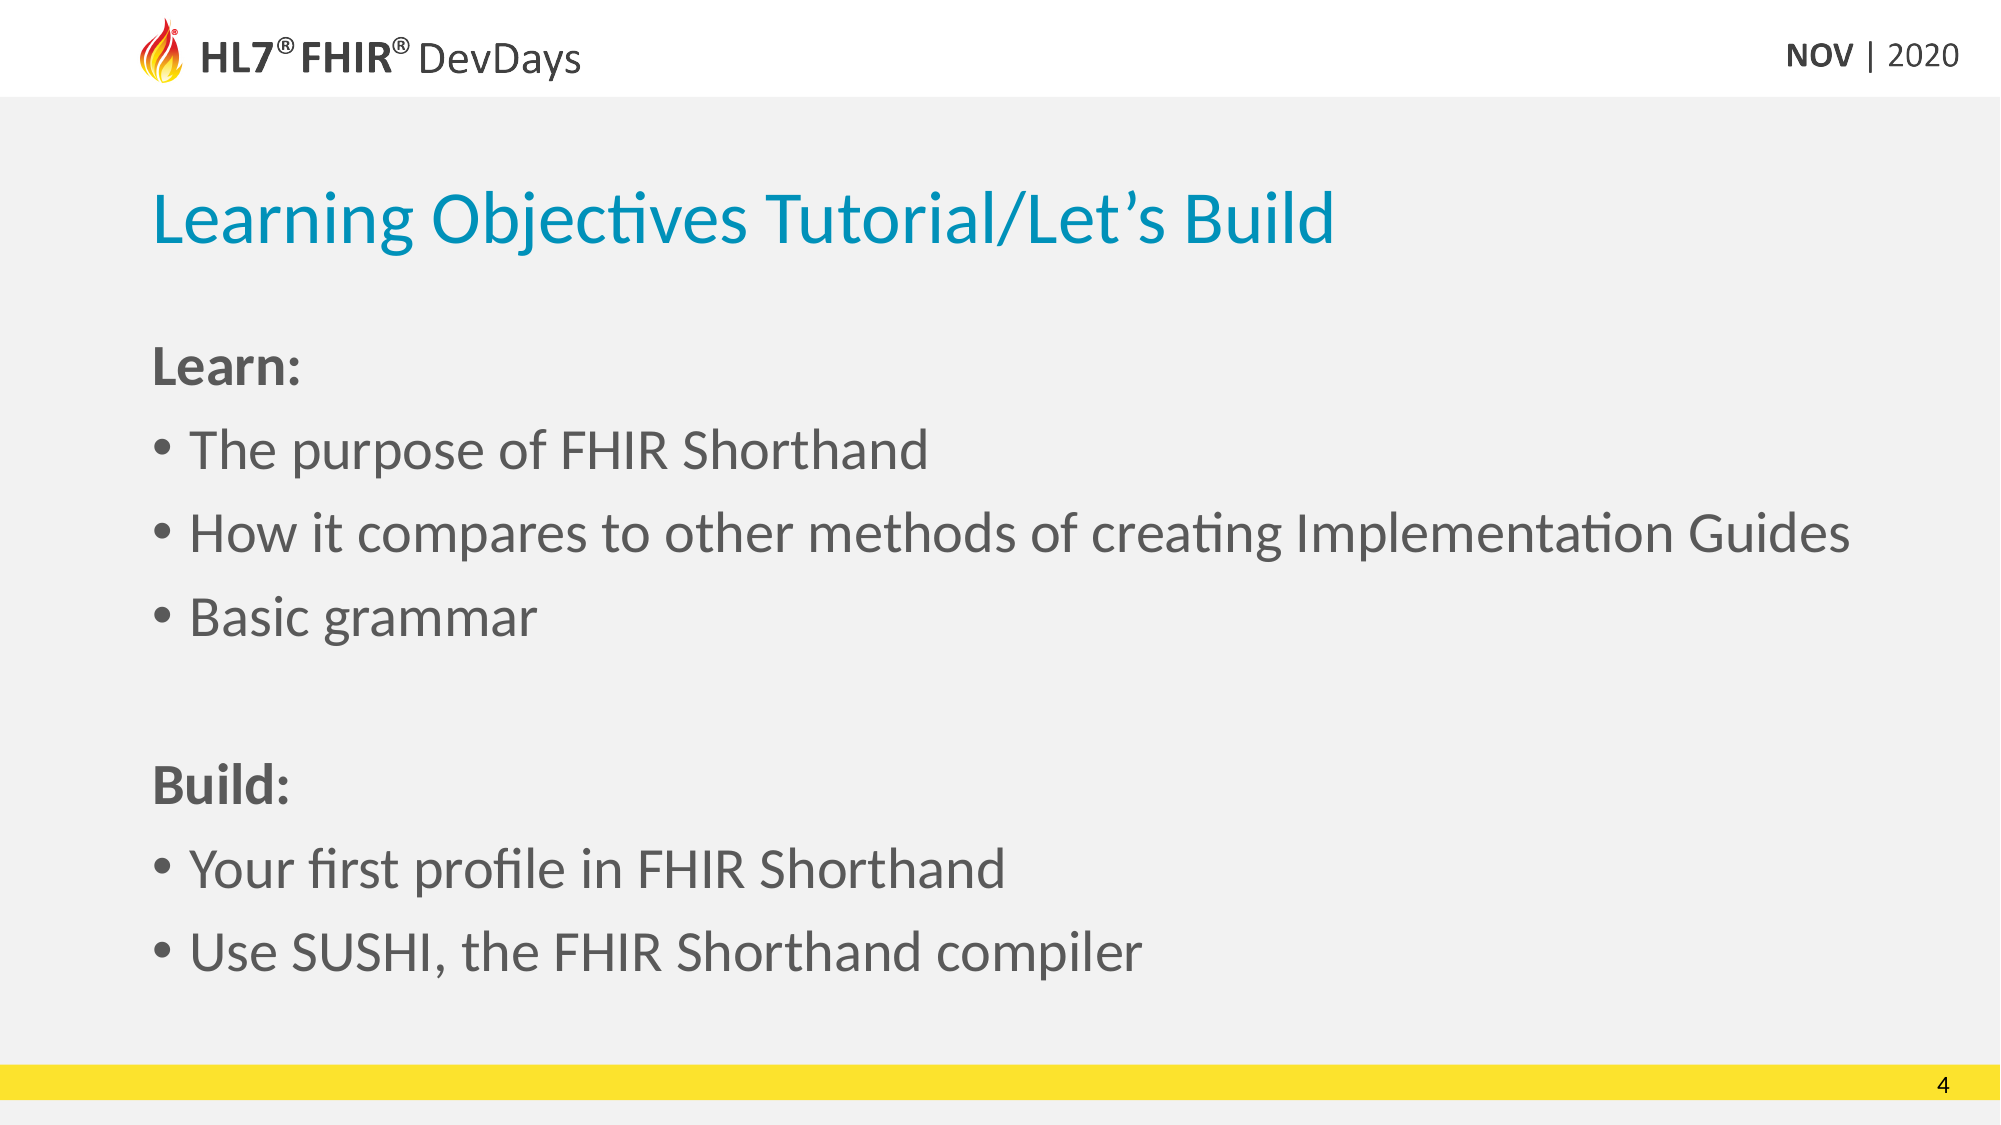

# Learning Objectives Tutorial/Let’s Build
Learn:
The purpose of FHIR Shorthand
How it compares to other methods of creating Implementation Guides
Basic grammar

Build:
Your first profile in FHIR Shorthand
Use SUSHI, the FHIR Shorthand compiler